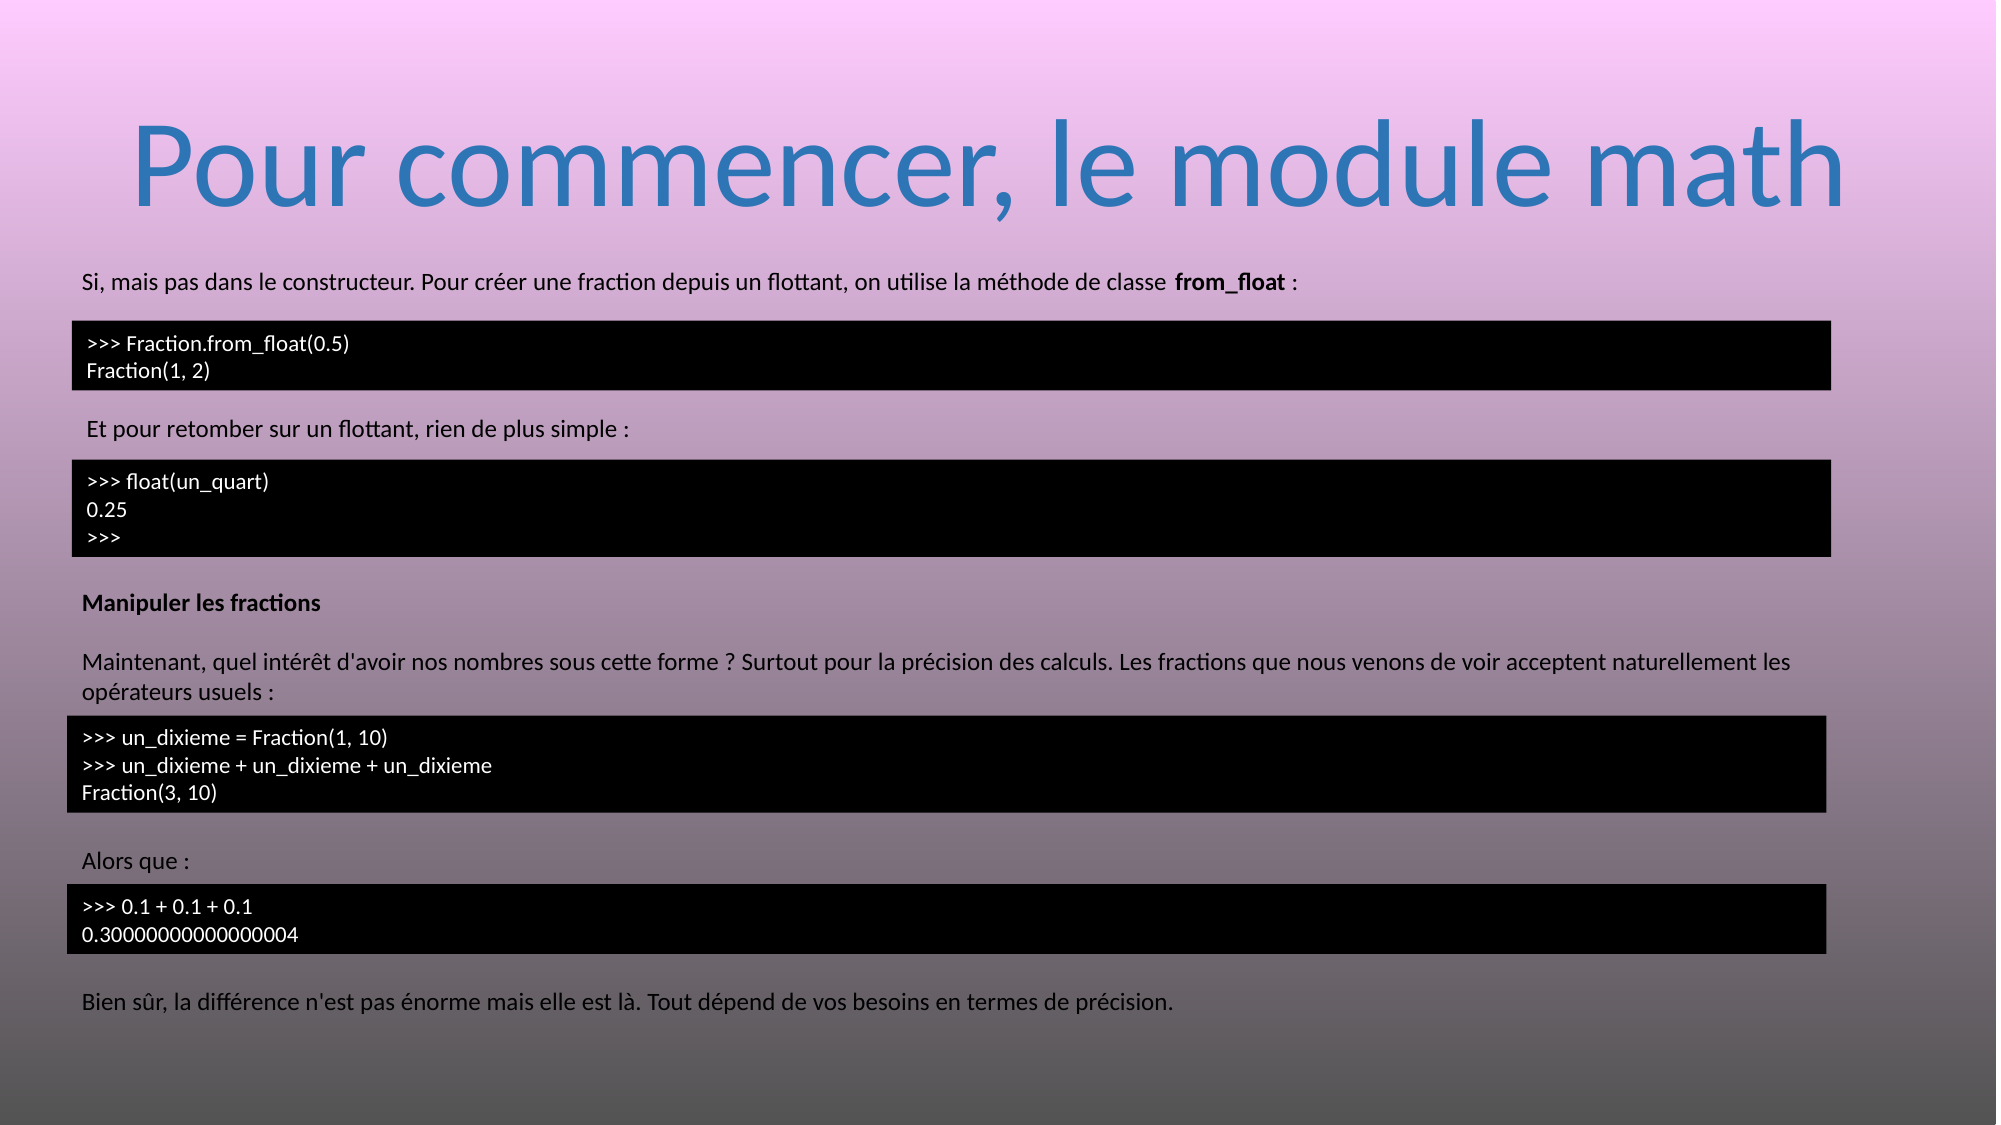

# Pour commencer, le module math
Si, mais pas dans le constructeur. Pour créer une fraction depuis un flottant, on utilise la méthode de classe from_float :
>>> Fraction.from_float(0.5)
Fraction(1, 2)
Et pour retomber sur un flottant, rien de plus simple :
>>> float(un_quart)
0.25
>>>
Manipuler les fractions

Maintenant, quel intérêt d'avoir nos nombres sous cette forme ? Surtout pour la précision des calculs. Les fractions que nous venons de voir acceptent naturellement les opérateurs usuels :
>>> un_dixieme = Fraction(1, 10)
>>> un_dixieme + un_dixieme + un_dixieme
Fraction(3, 10)
Alors que :
>>> 0.1 + 0.1 + 0.1
0.30000000000000004
Bien sûr, la différence n'est pas énorme mais elle est là. Tout dépend de vos besoins en termes de précision.

524